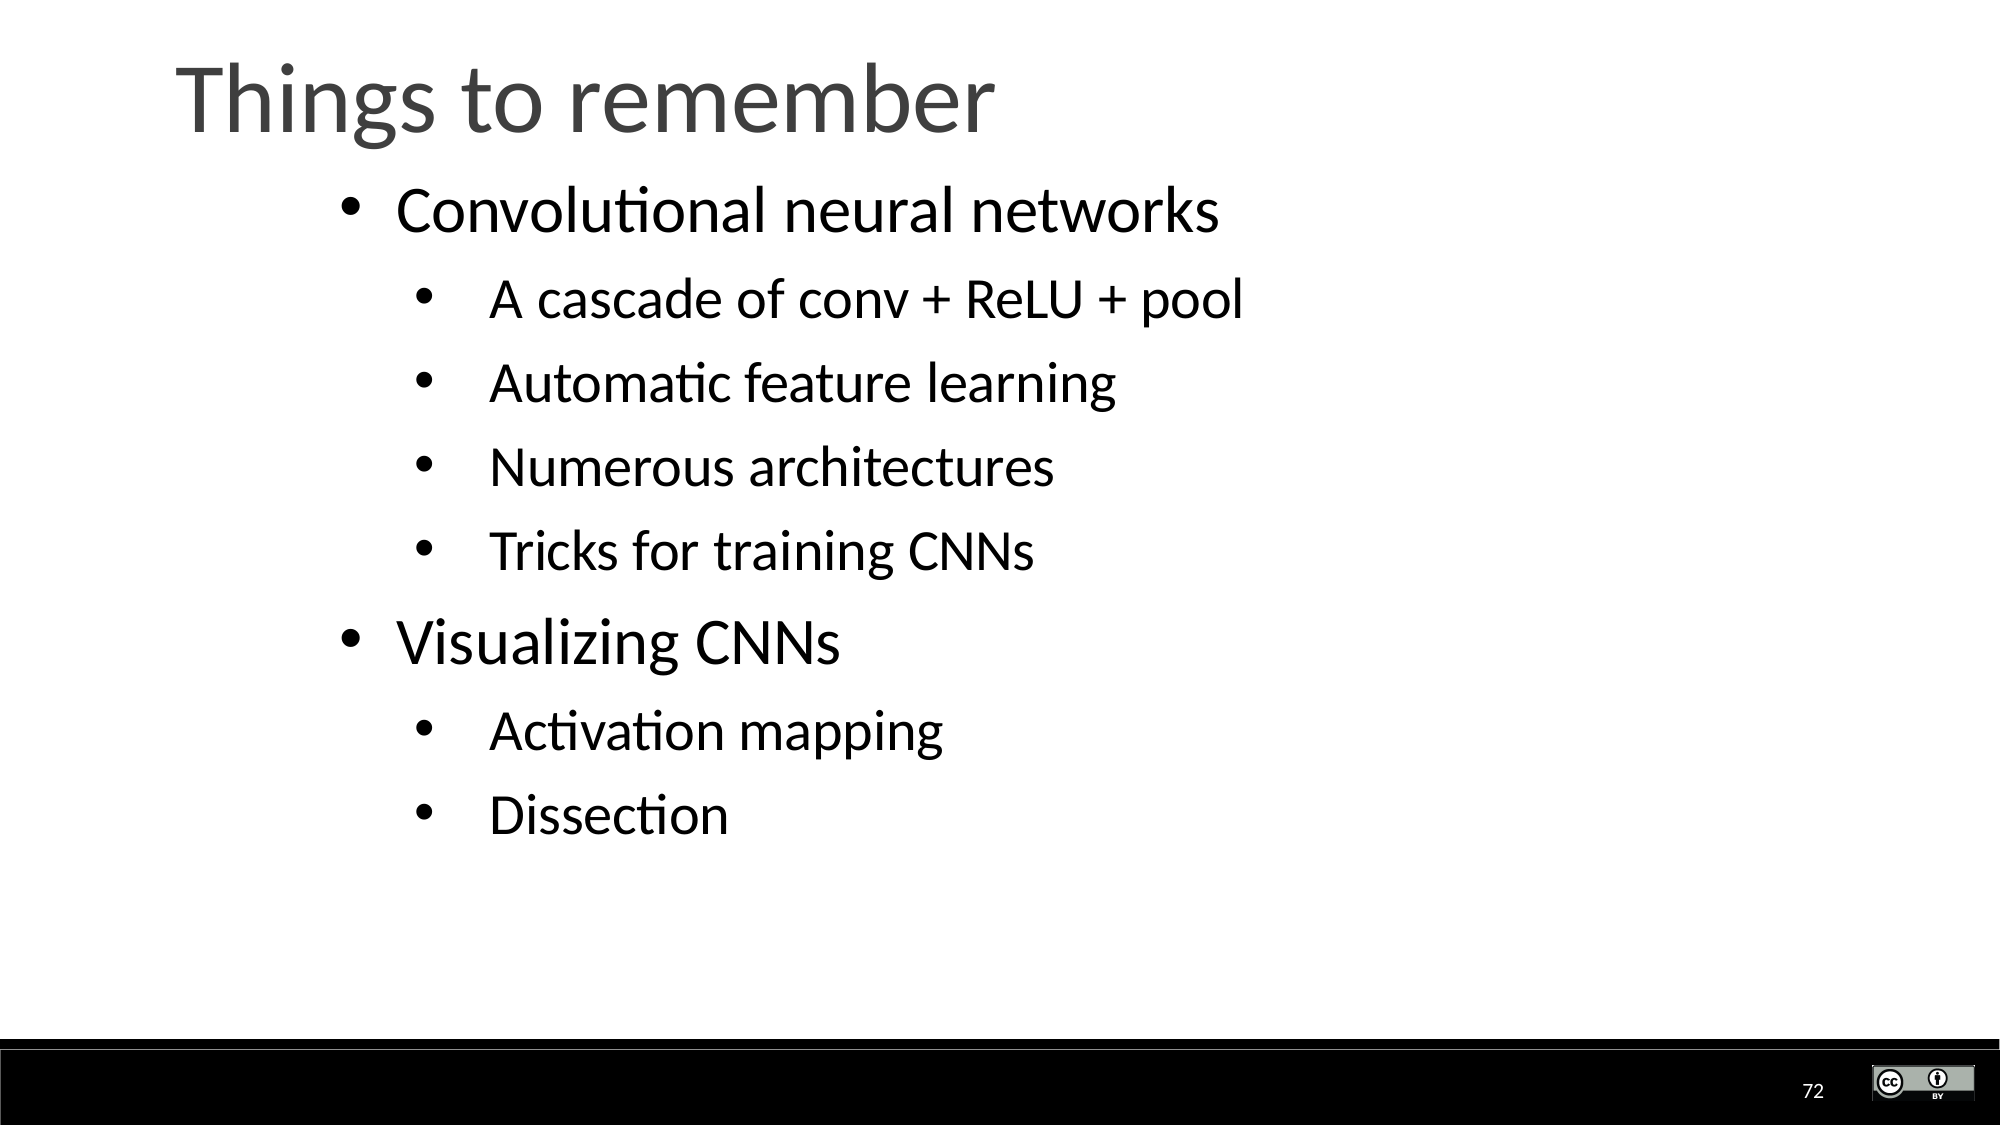

# Things to remember
Convolutional neural networks
A cascade of conv + ReLU + pool
Automatic feature learning
Numerous architectures
Tricks for training CNNs
Visualizing CNNs
Activation mapping
Dissection
72